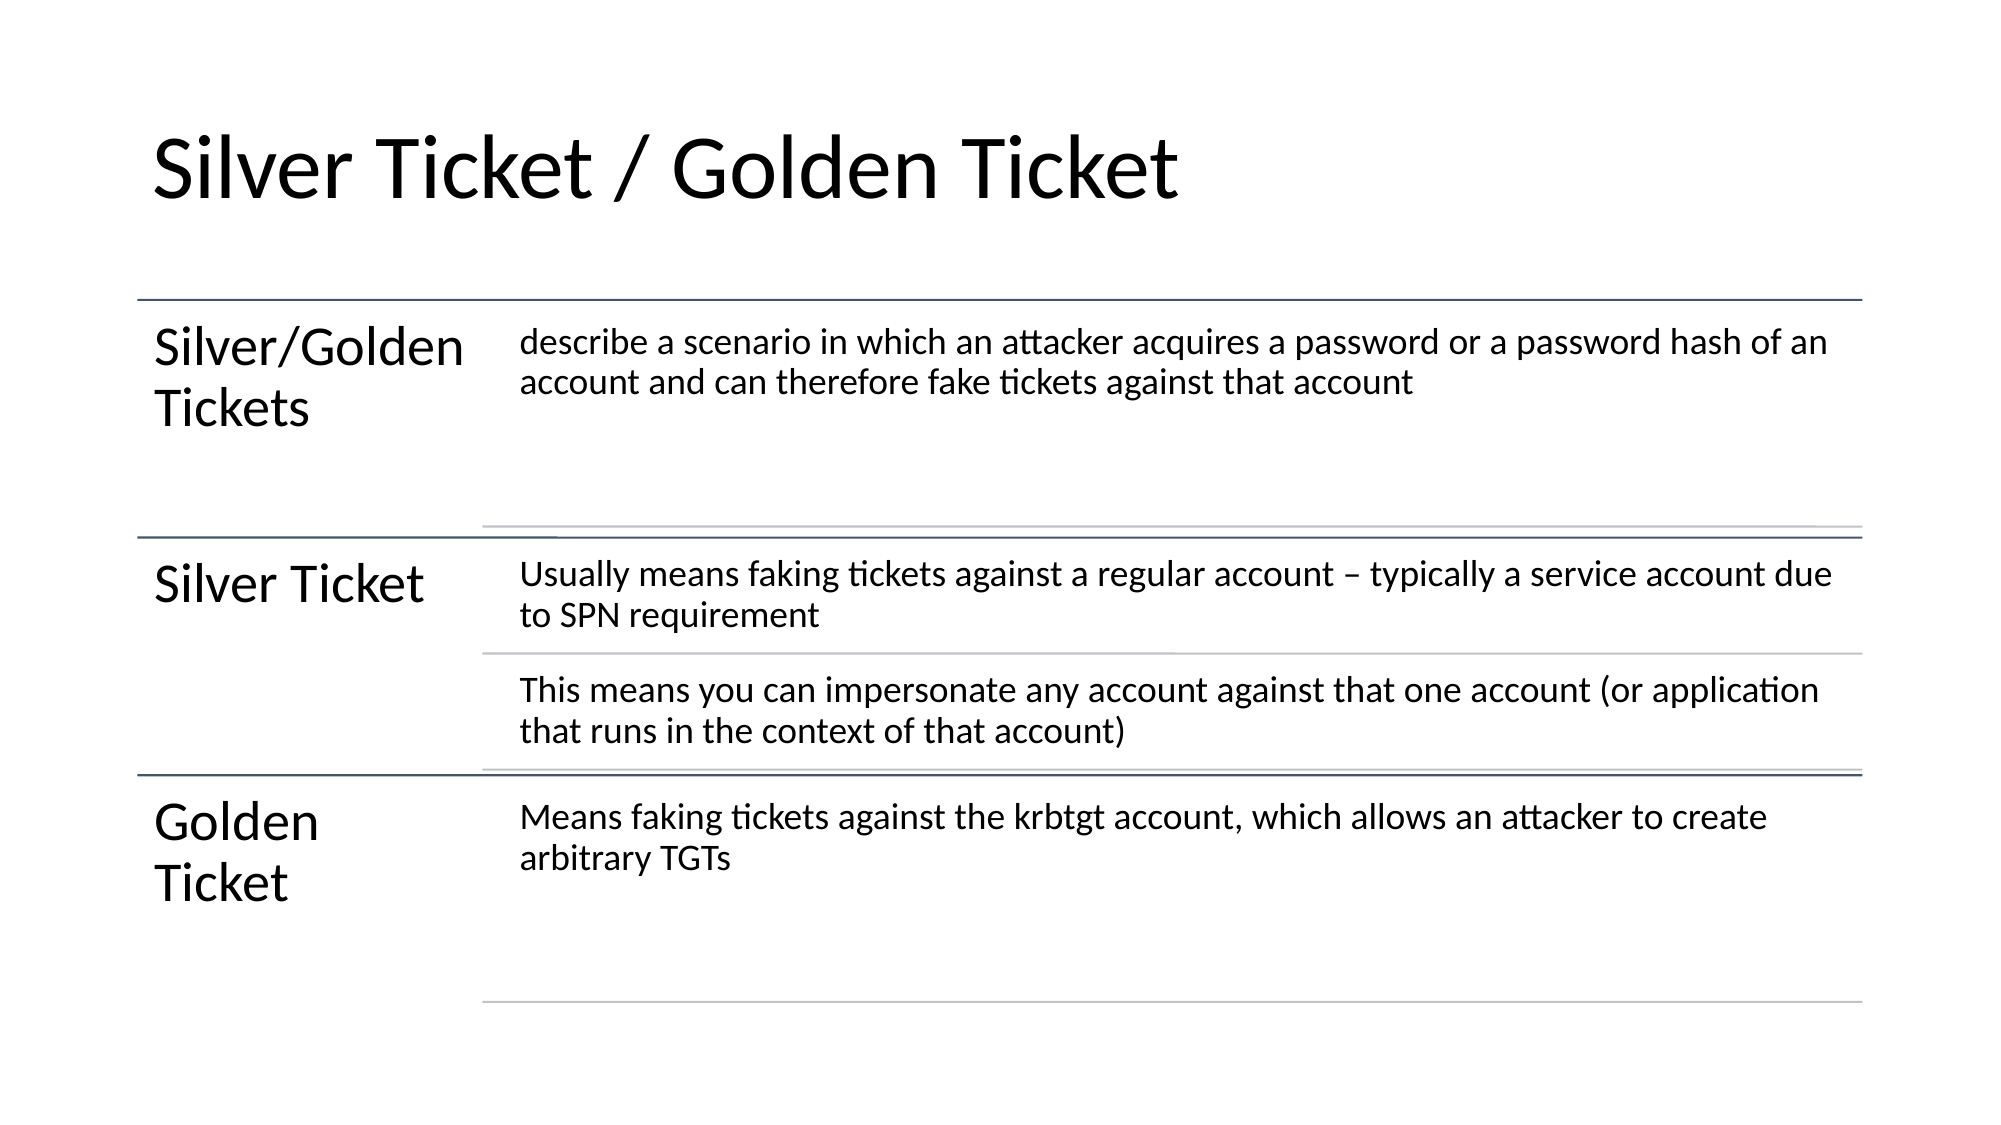

# Silver Ticket / Golden Ticket
Silver/Golden Tickets
describe a scenario in which an attacker acquires a password or a password hash of an account and can therefore fake tickets against that account
Silver Ticket
Usually means faking tickets against a regular account – typically a service account due to SPN requirement
This means you can impersonate any account against that one account (or application that runs in the context of that account)
Golden Ticket
Means faking tickets against the krbtgt account, which allows an attacker to create arbitrary TGTs